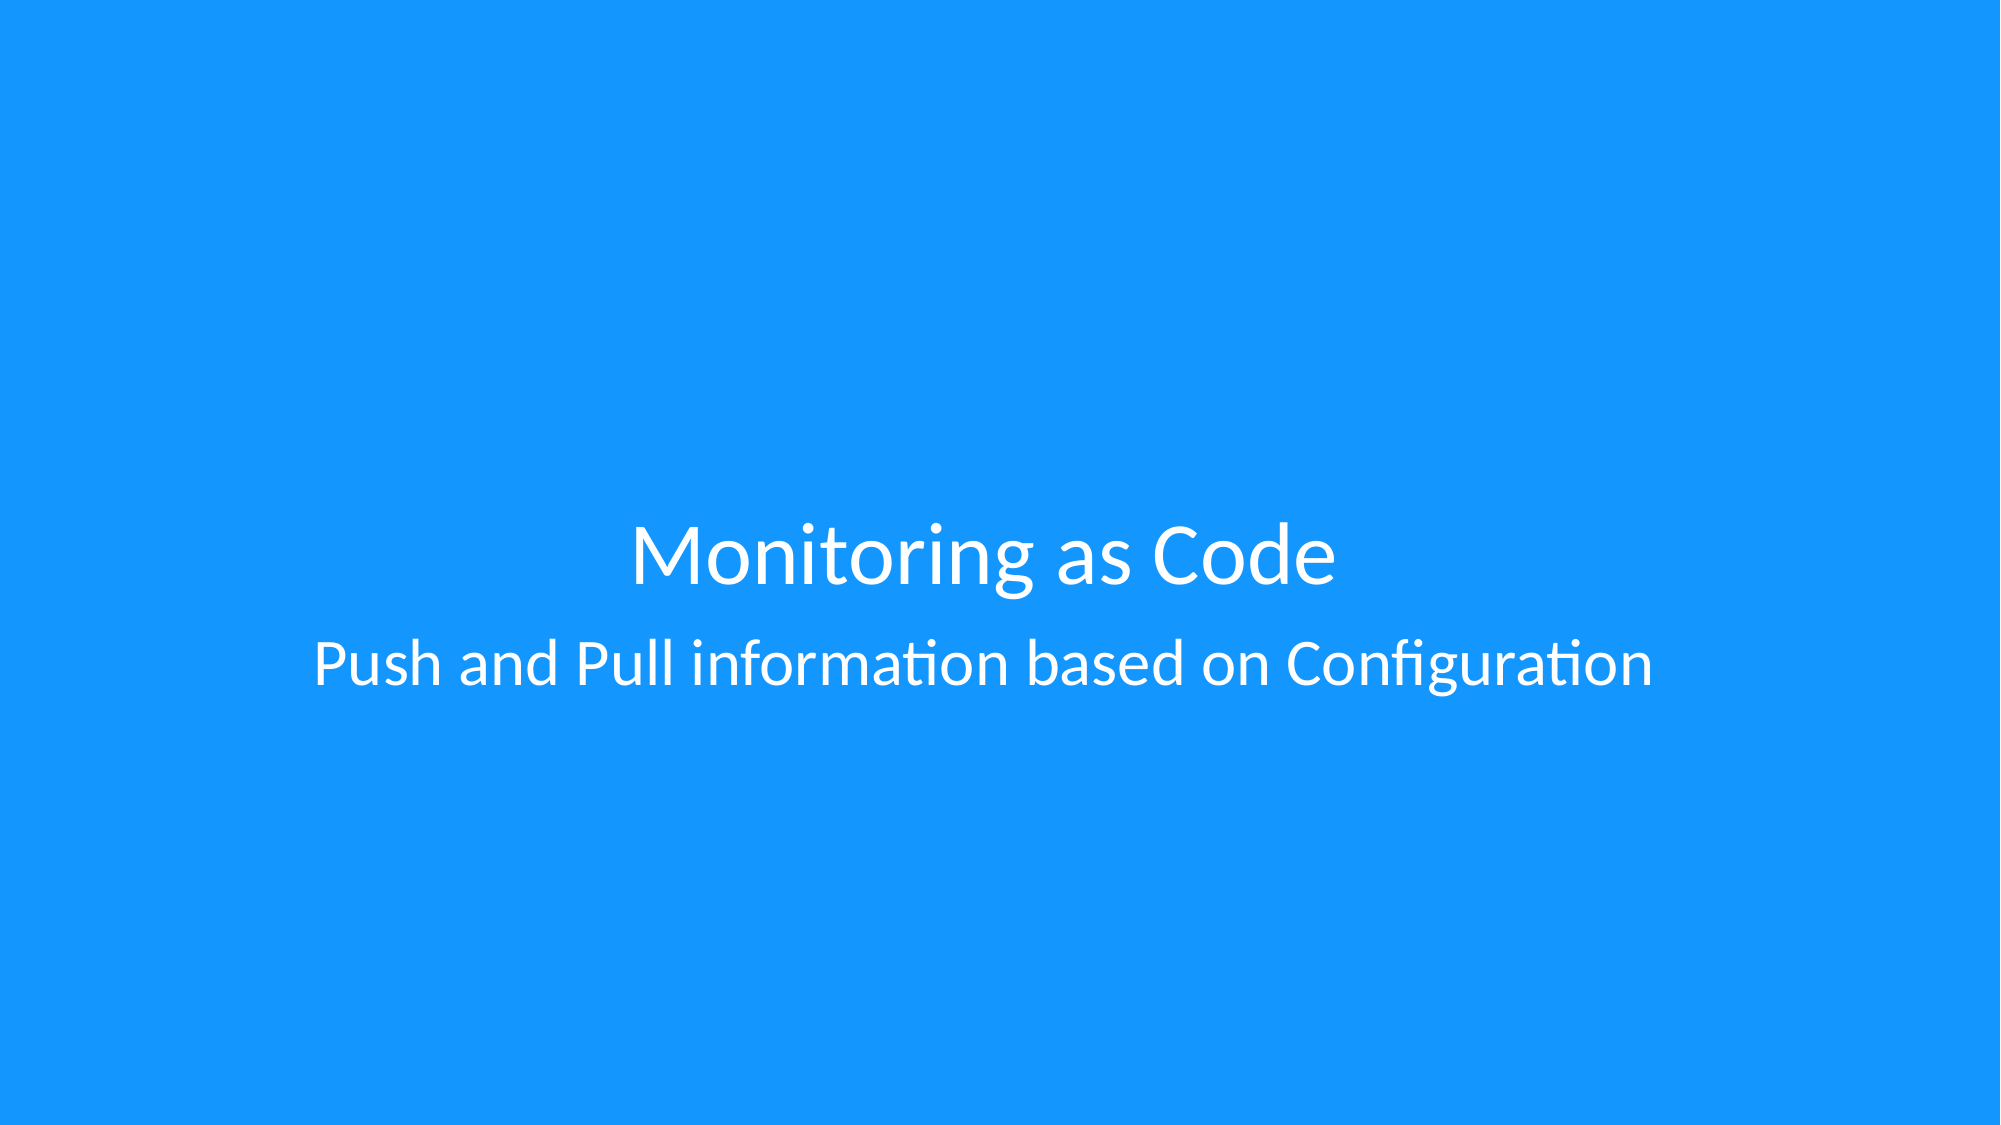

# Monitoring as Code Push and Pull information based on Configuration